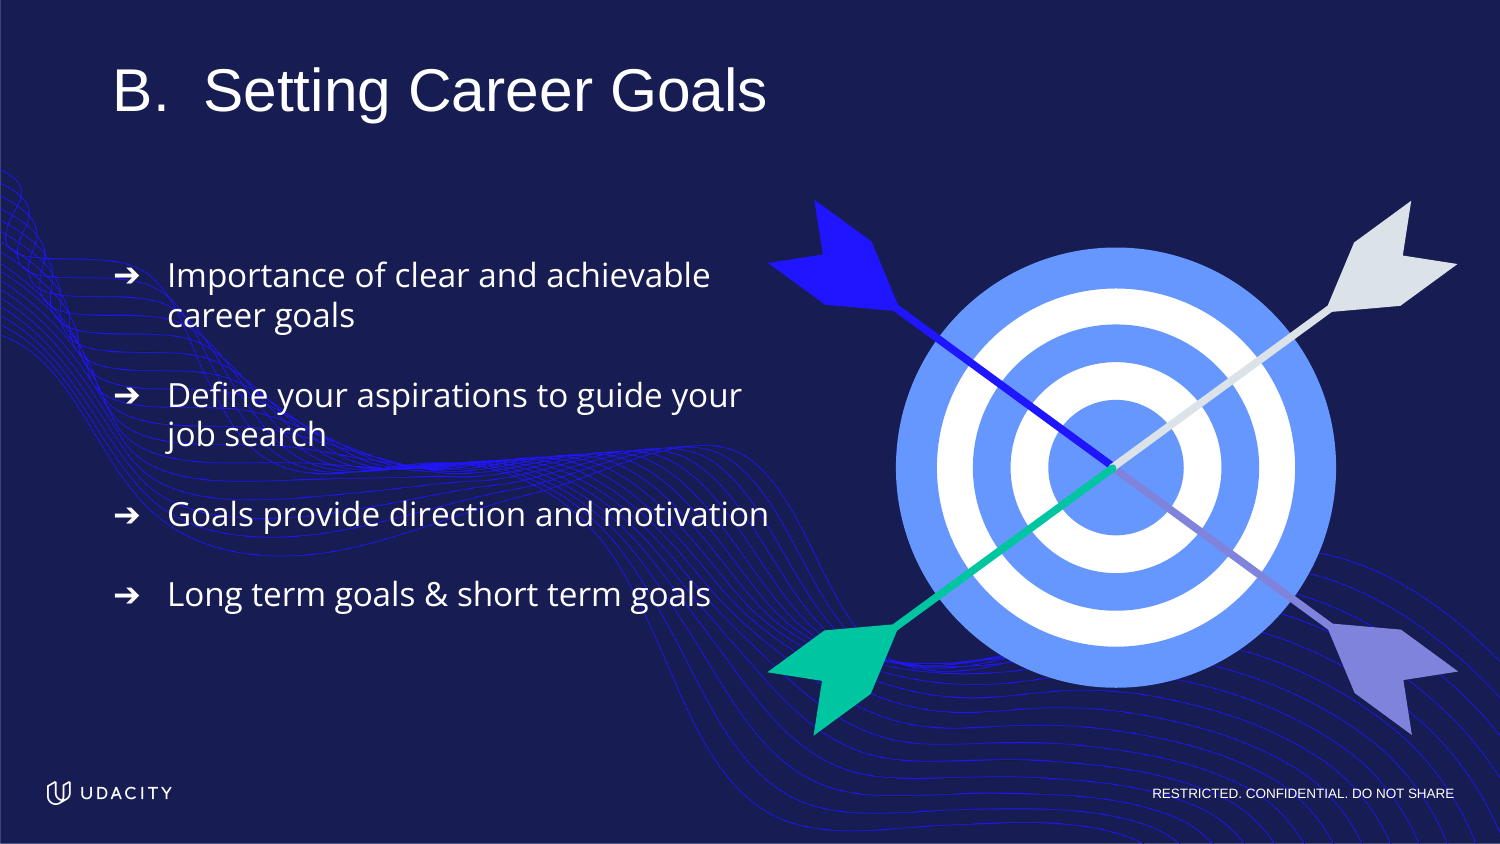

# B.  Setting Career Goals

Importance of clear and achievable career goals

Define your aspirations to guide your job search

Goals provide direction and motivation
Long term goals & short term goals